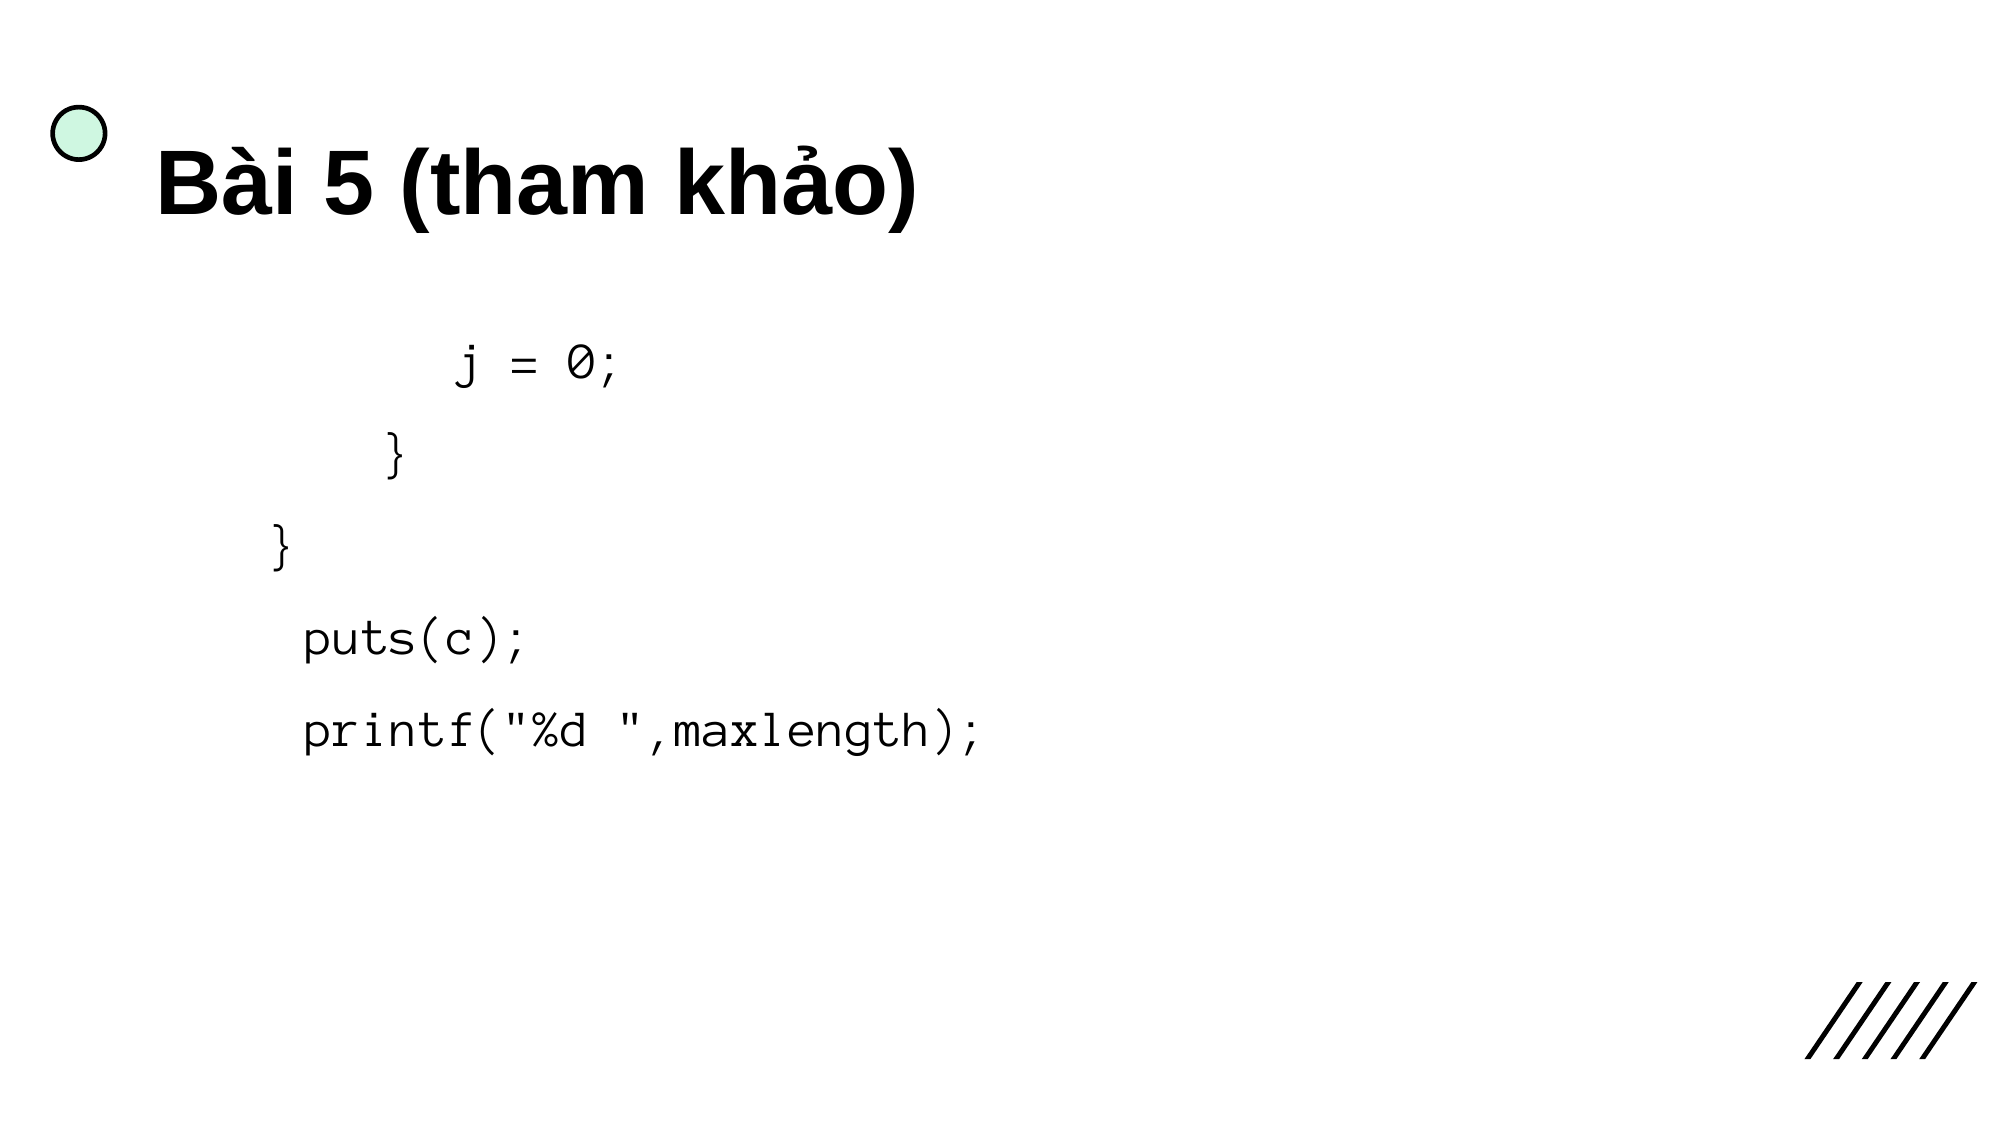

# Bài 5 (tham khảo)
		j = 0;
        }
    }
	puts(c);
	printf("%d ",maxlength);